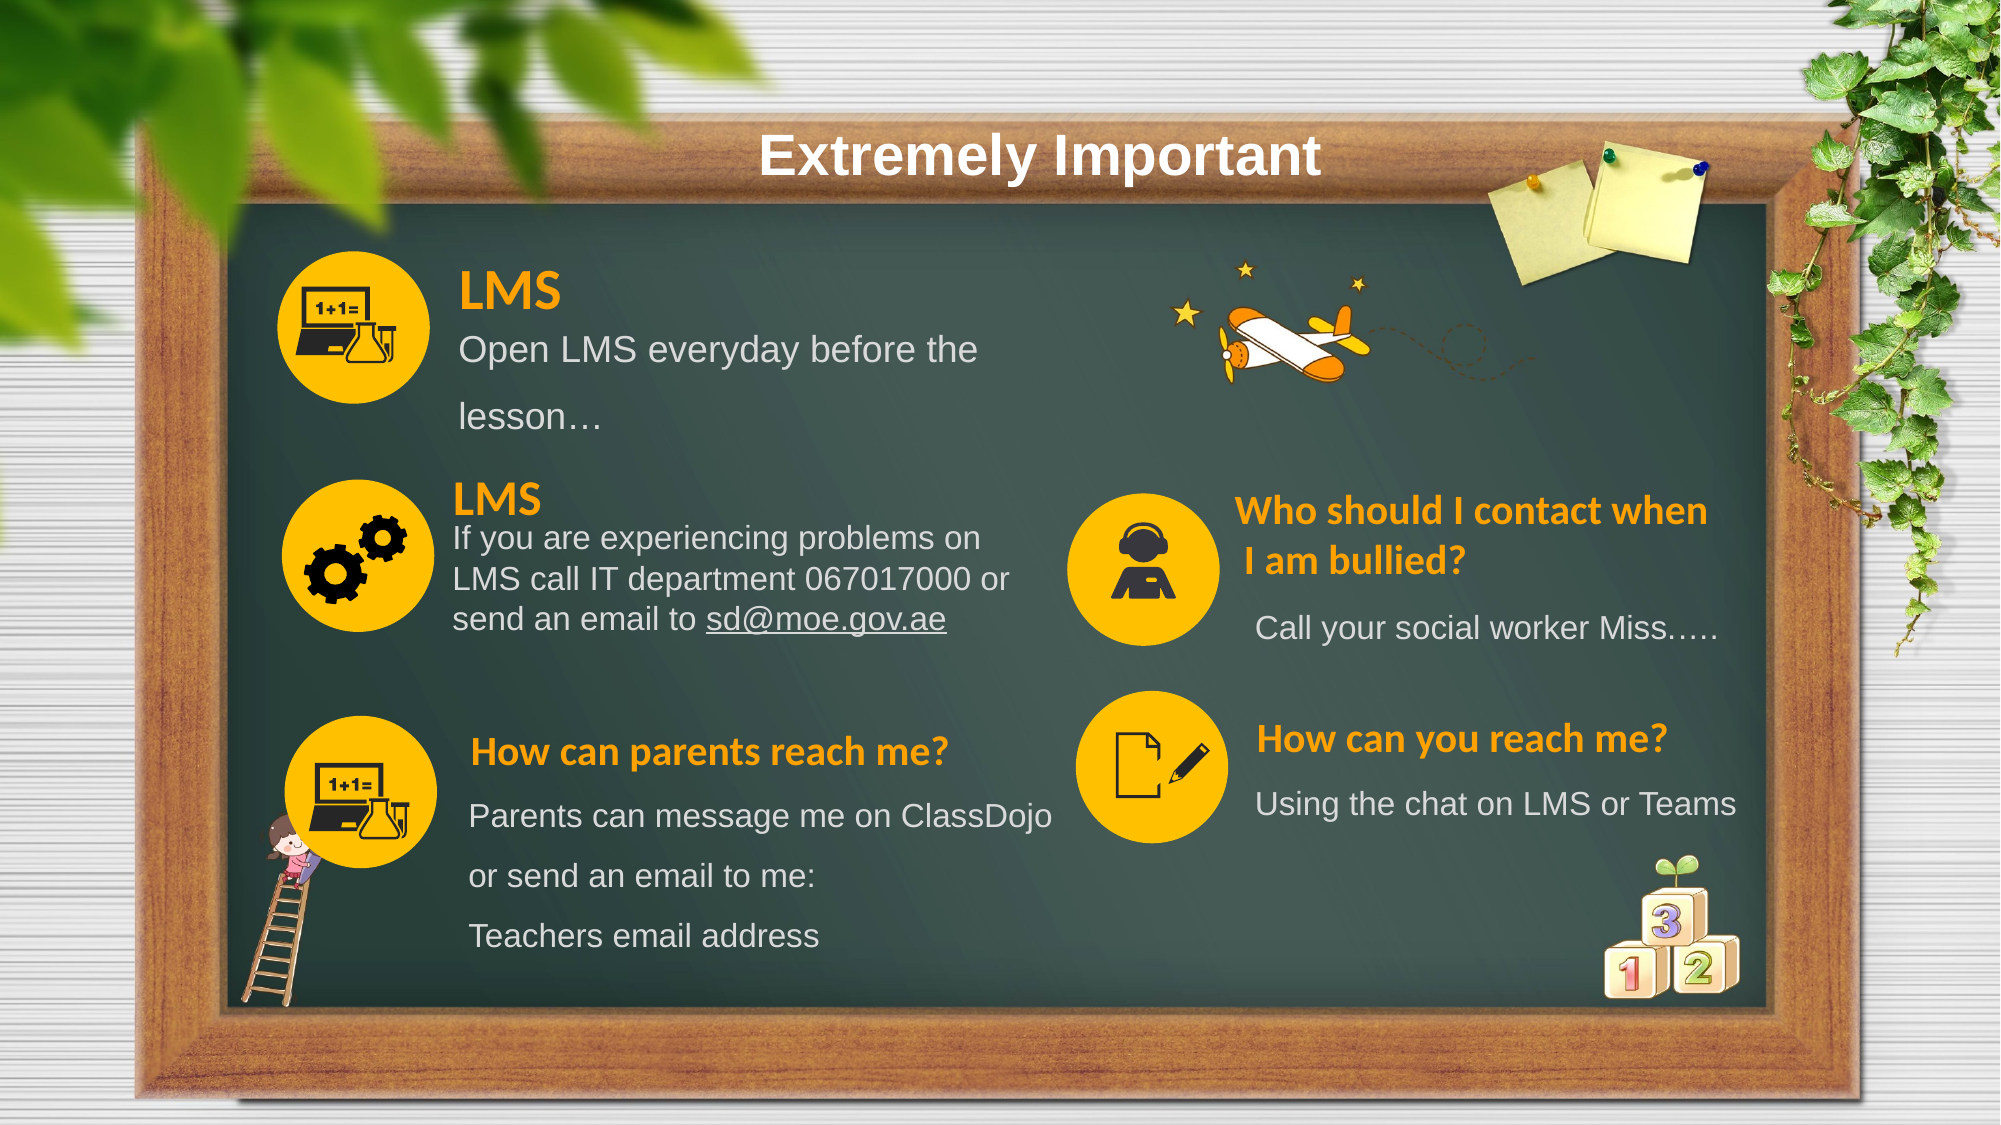

Extremely Important
LMS
Open LMS everyday before the lesson…

LMS
If you are experiencing problems on LMS call IT department 067017000 or send an email to sd@moe.gov.ae
Who should I contact when
 I am bullied?
Call your social worker Miss.….

How can you reach me?
Using the chat on LMS or Teams

How can parents reach me?
Parents can message me on ClassDojo or send an email to me:
Teachers email address